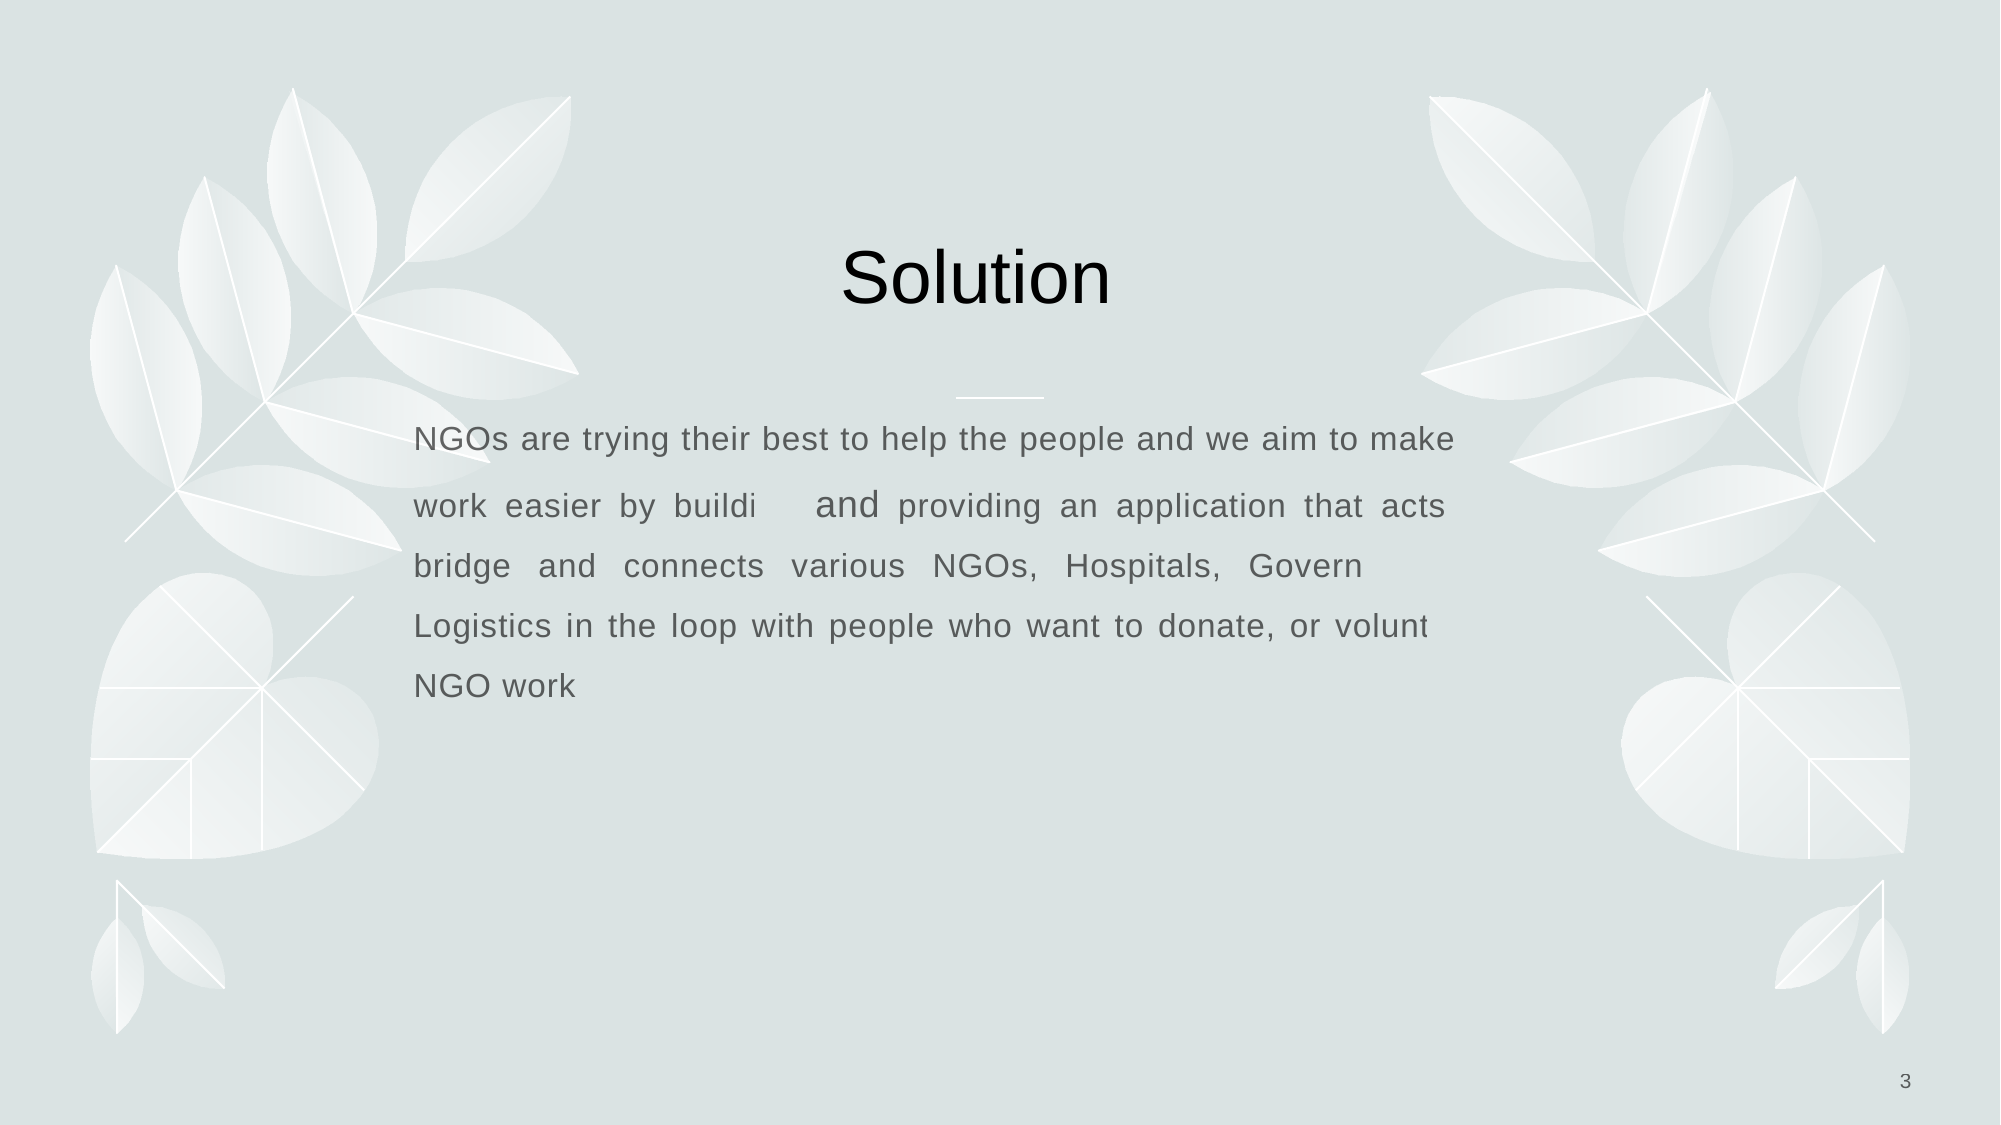

# Solution
NGOs are trying their best to help the people and we aim to make their work easier by building and providing an application that acts as a bridge and connects various NGOs, Hospitals, Government, and Logistics in the loop with people who want to donate, or volunteer for NGO work.
3